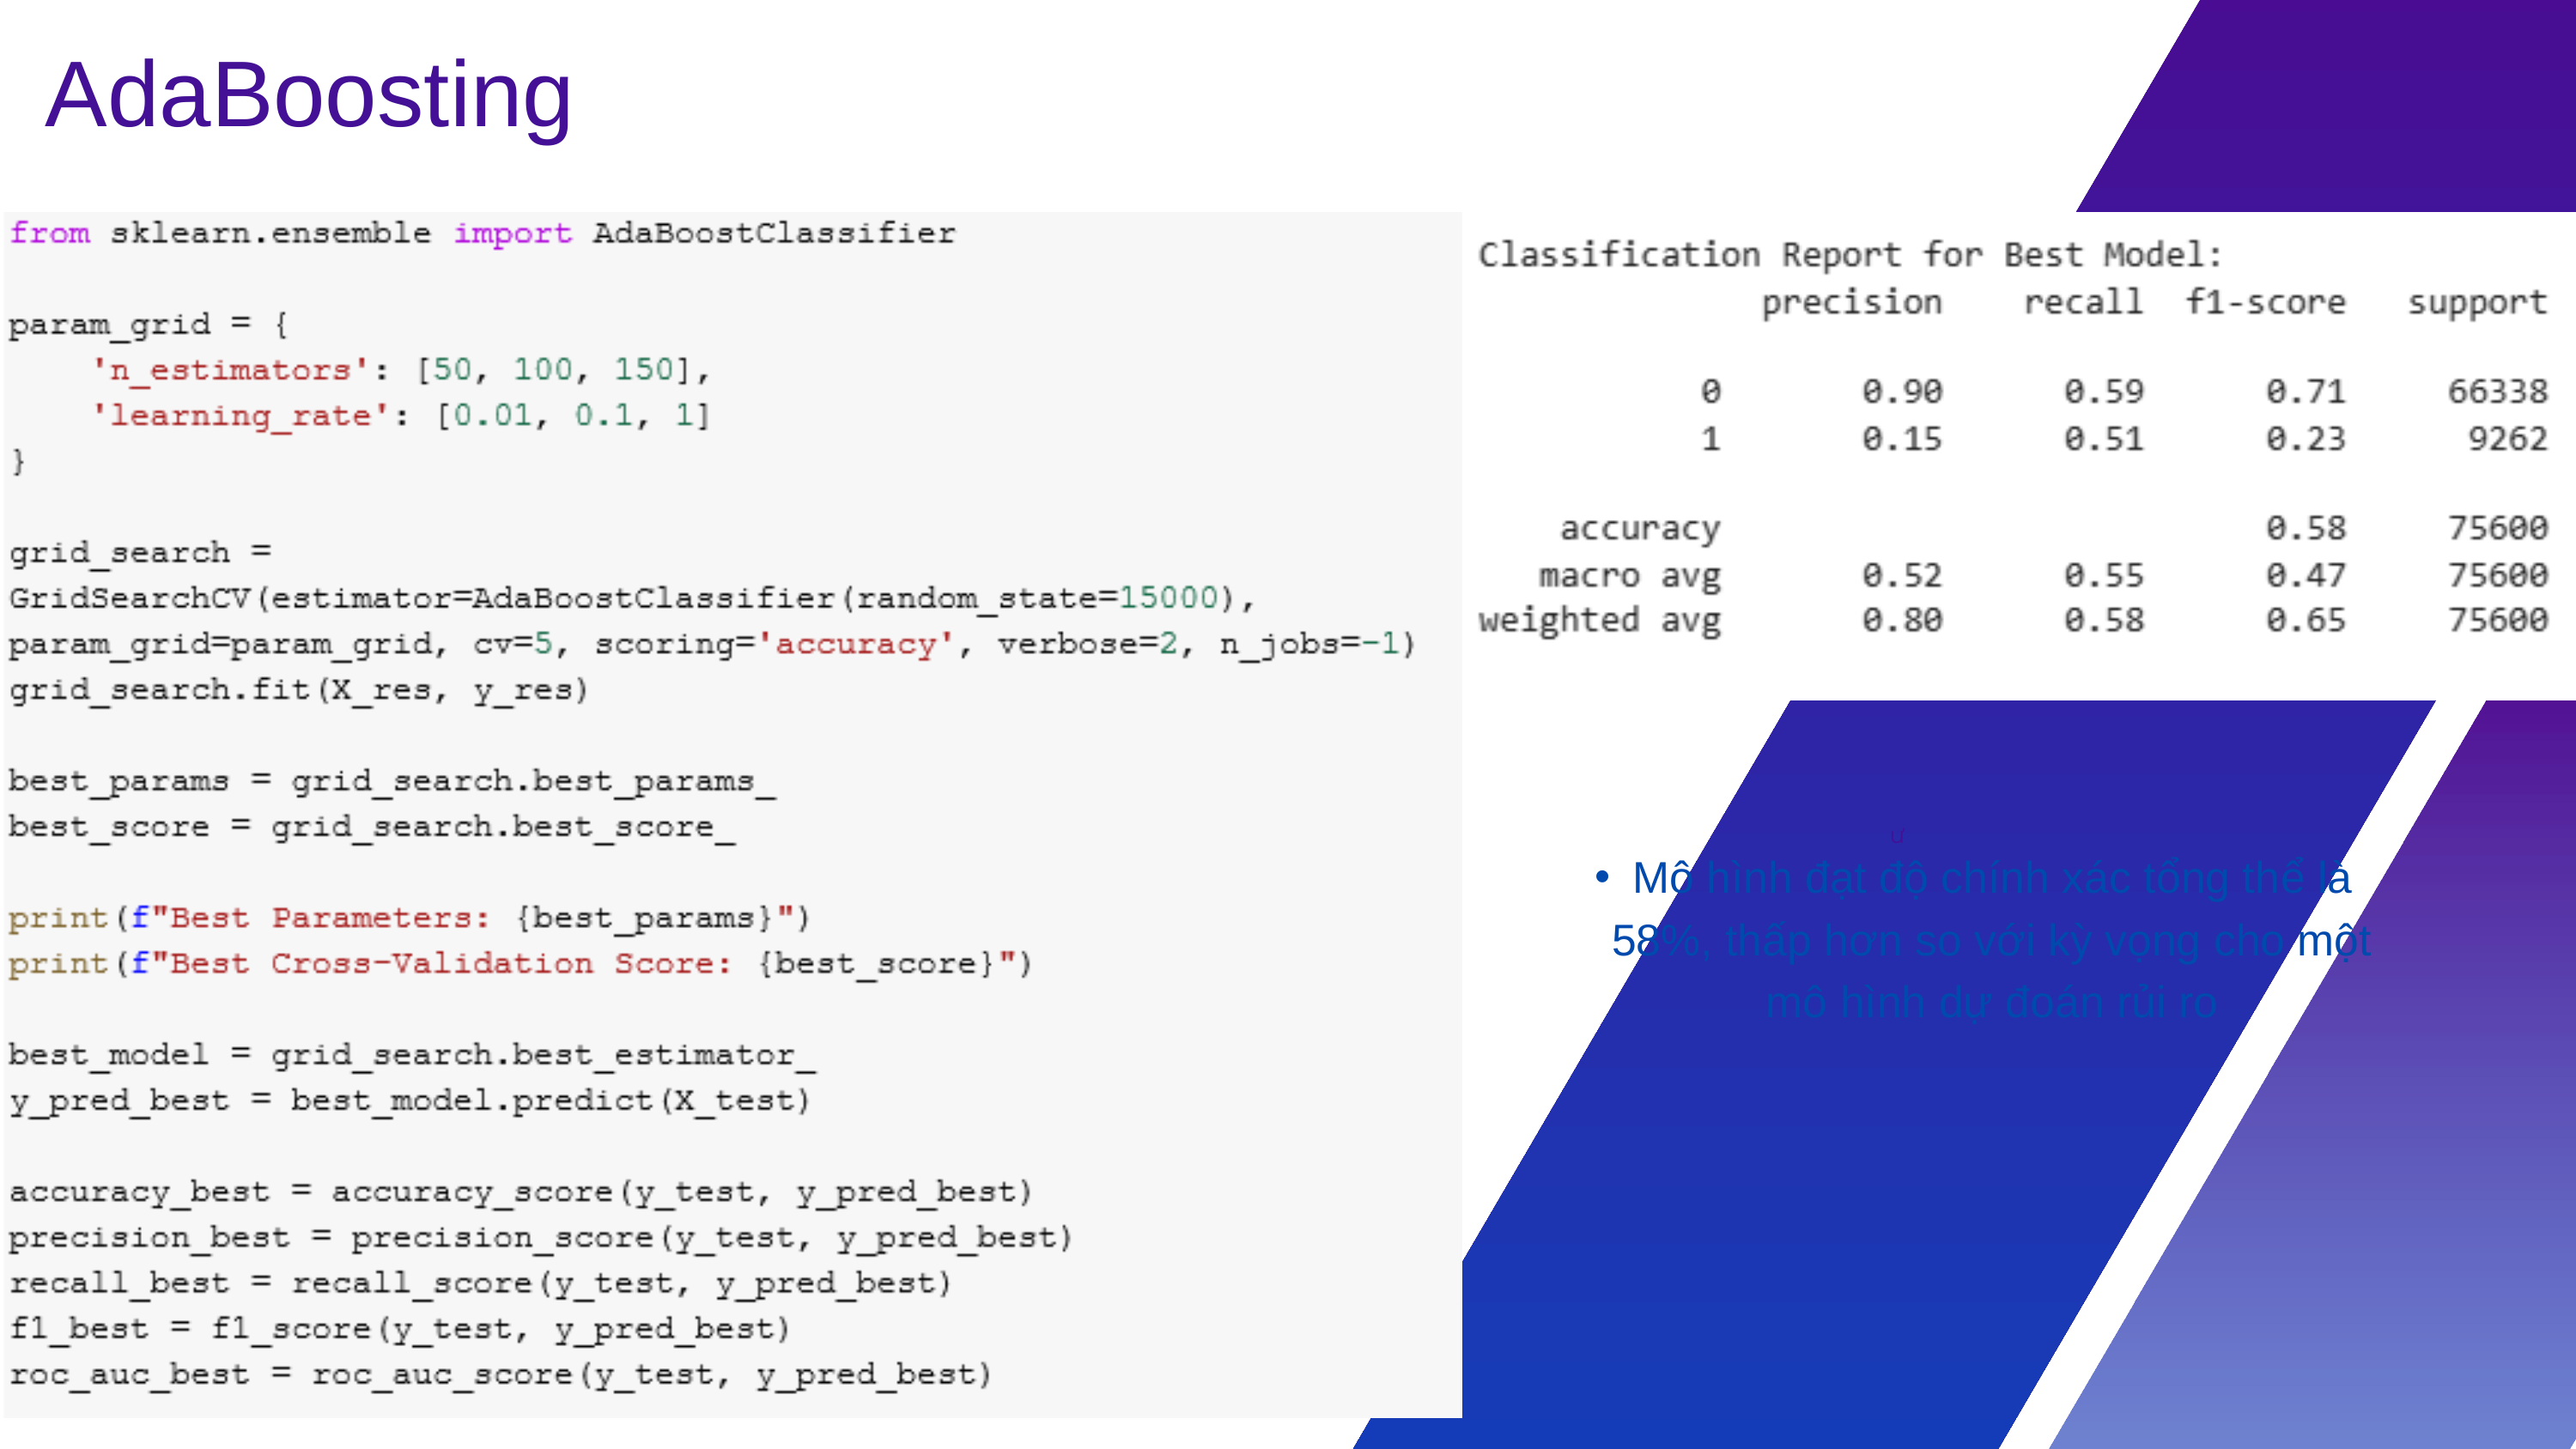

AdaBoosting

ư
Mô hình đạt độ chính xác tổng thể là 58%, thấp hơn so với kỳ vọng cho một mô hình dự đoán rủi ro